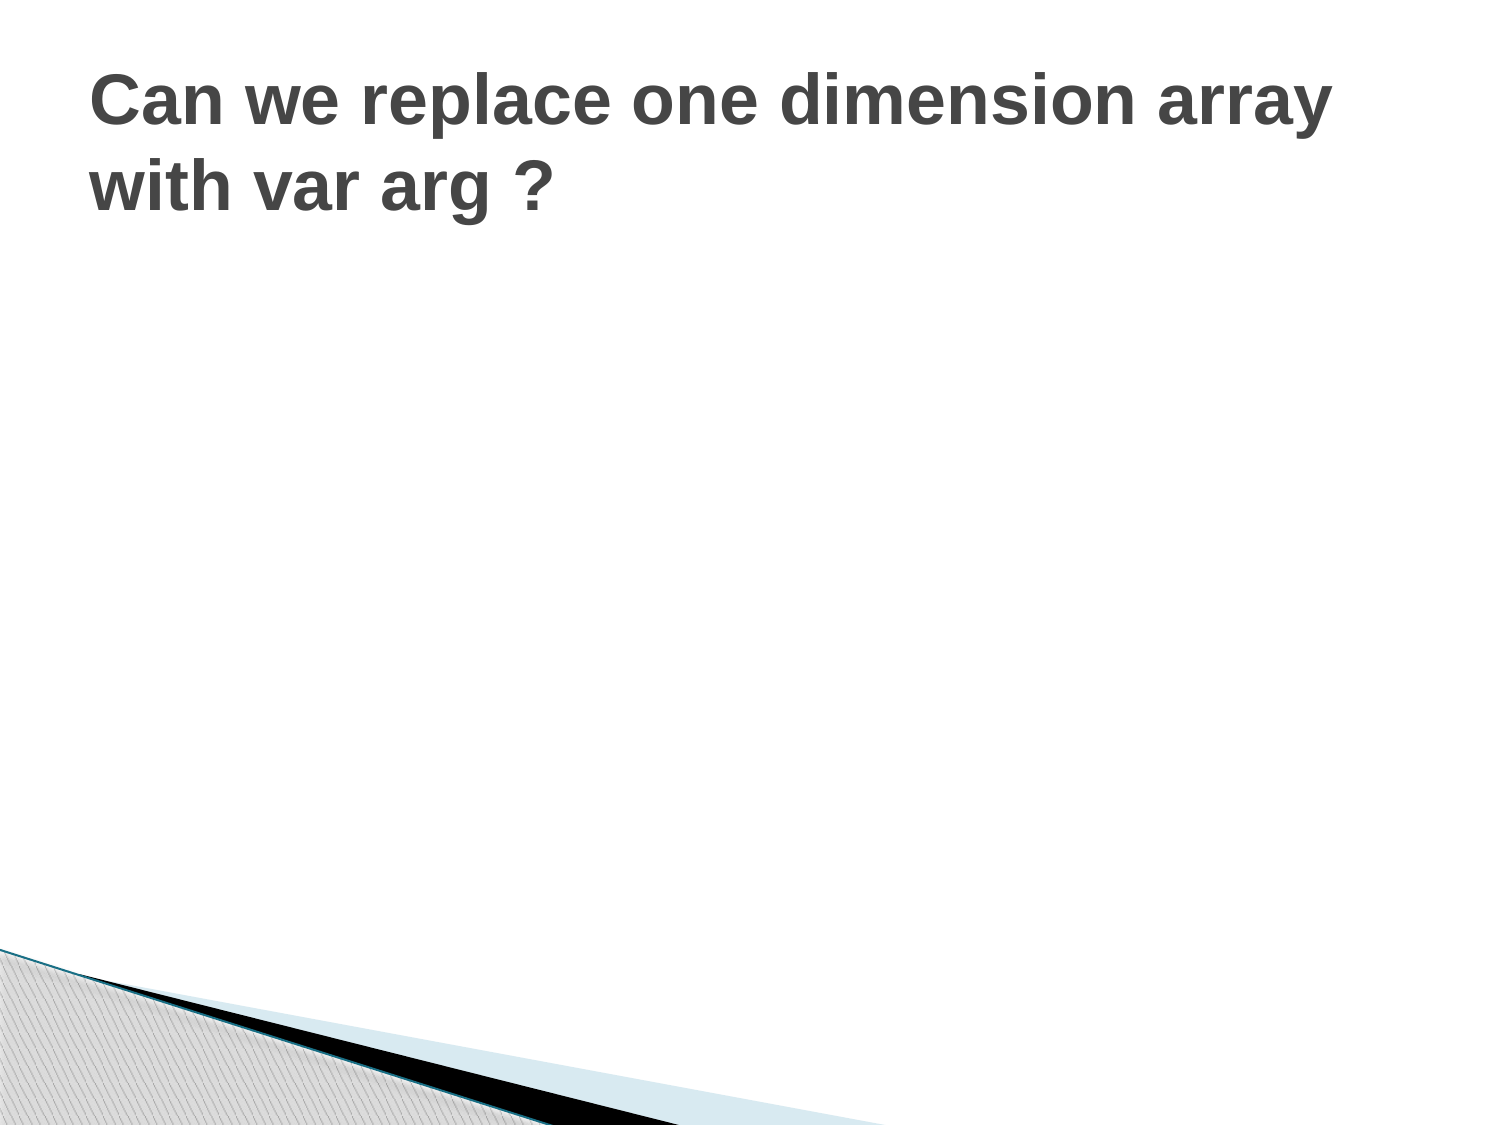

# Can we replace one dimension array with var arg ?